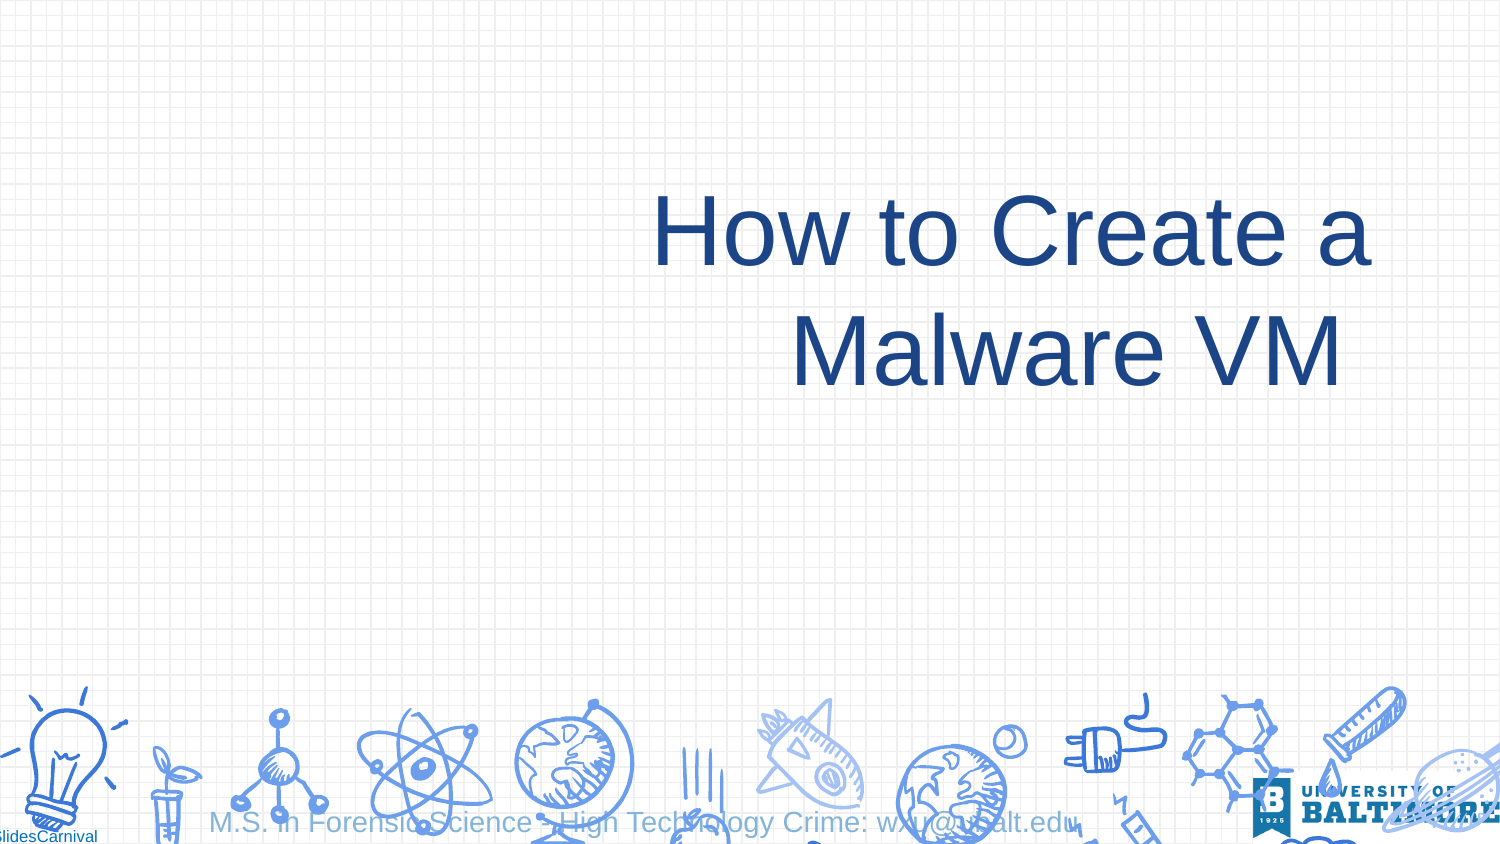

# How to Create a Malware VM